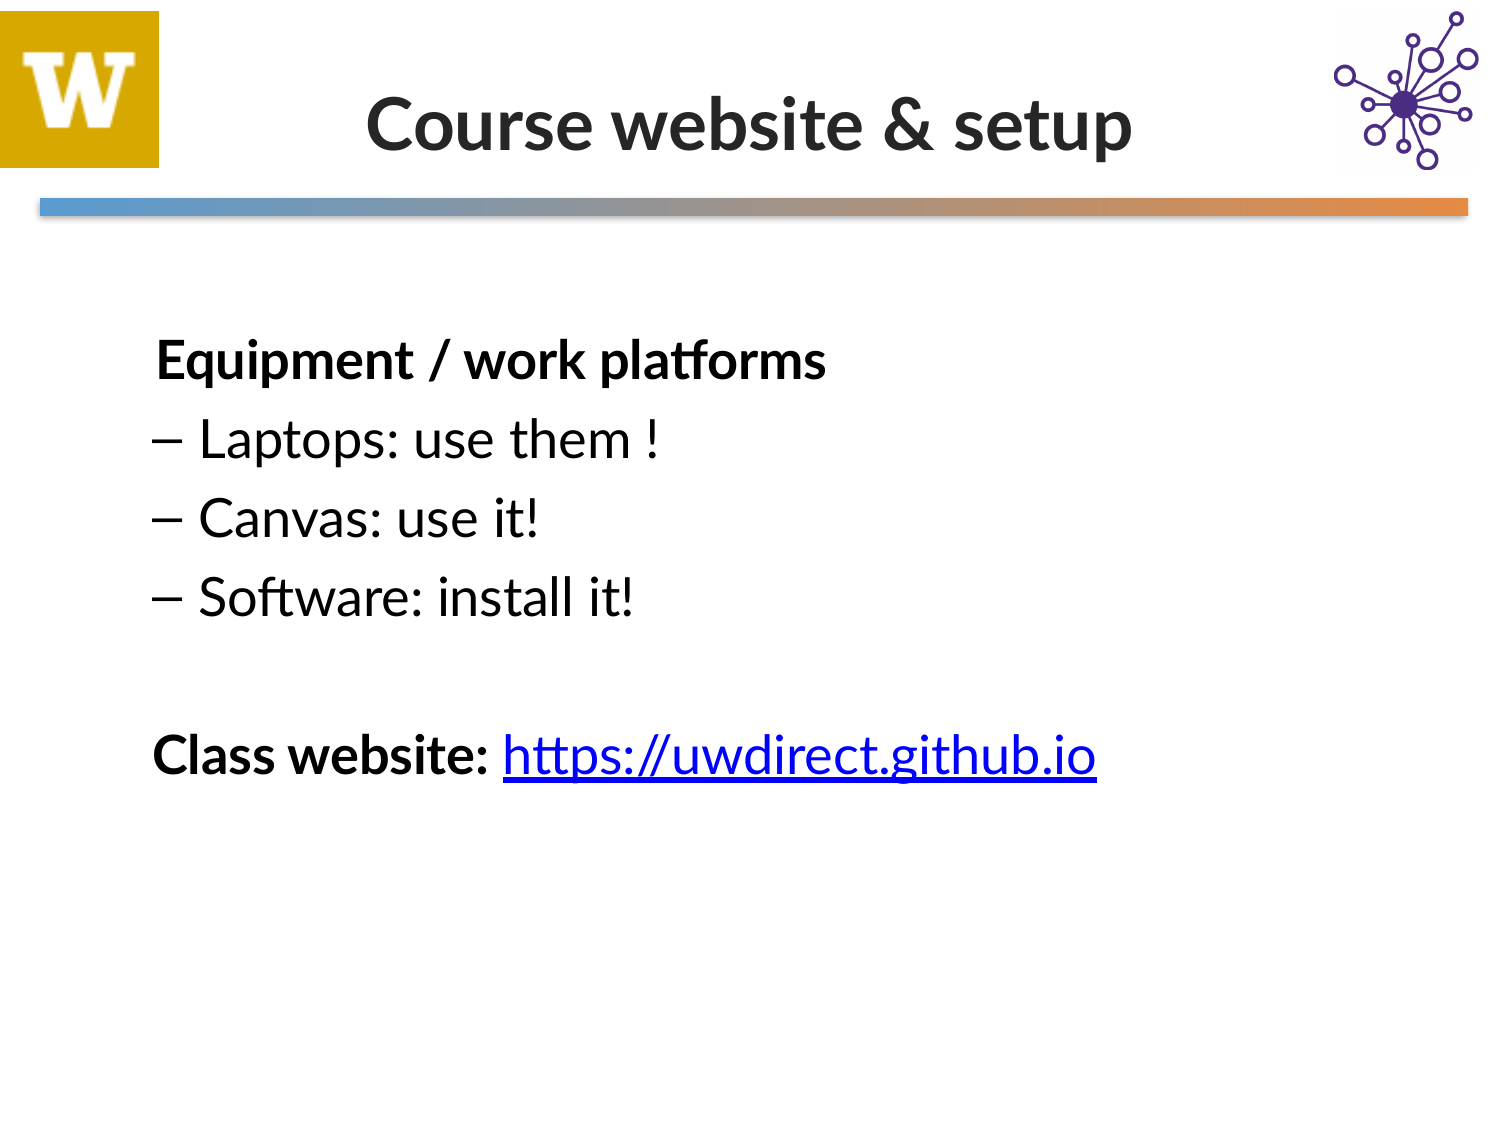

# Course website & setup
      Equipment / work platforms
Laptops: use them !
Canvas: use it!
Software: install it!

Class website: https://uwdirect.github.io